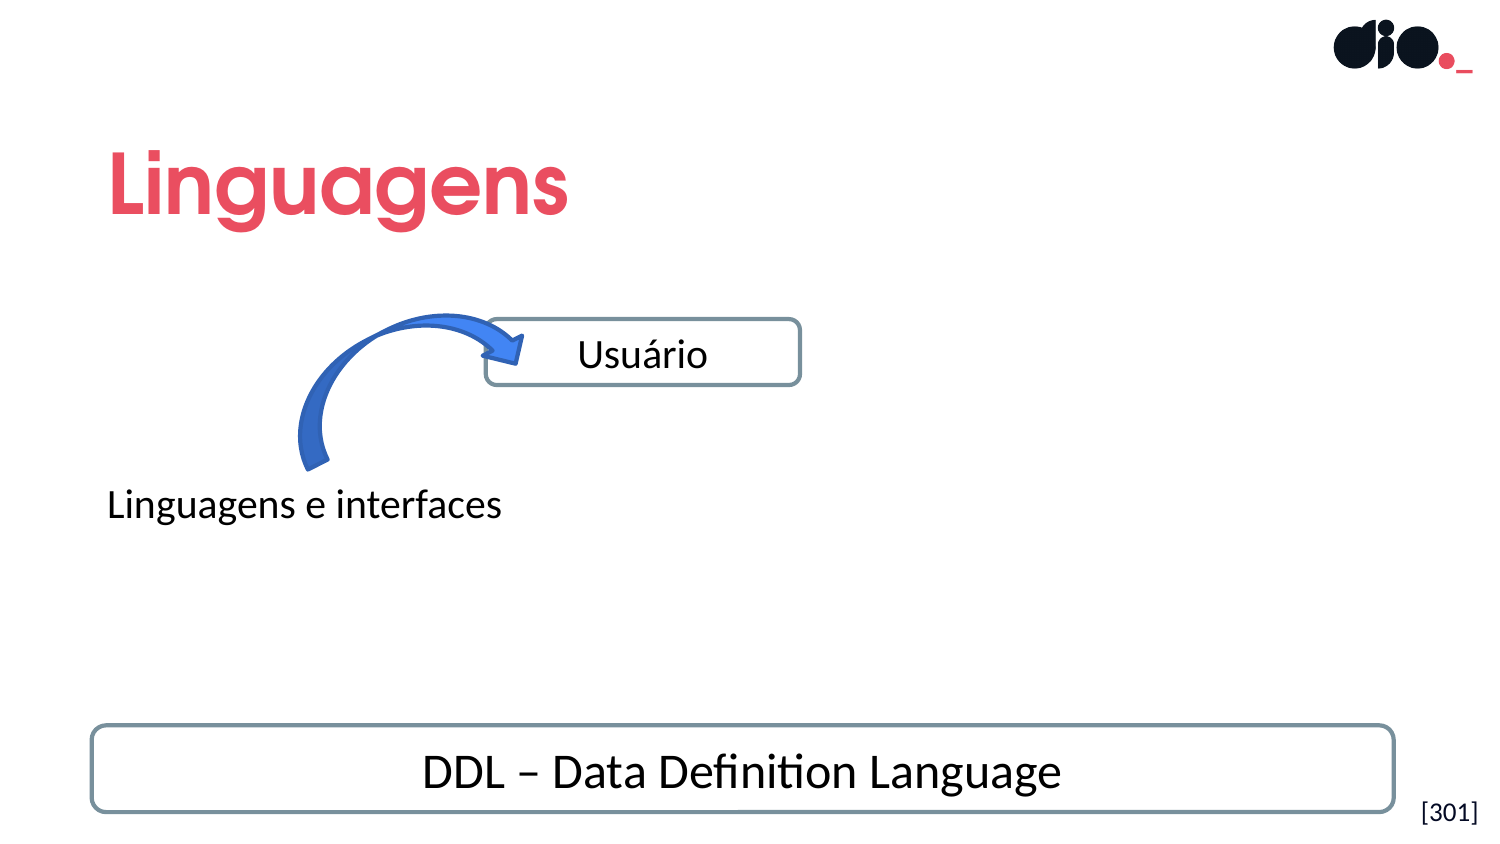

Linguagens

Linguagens e interfaces

Usuário

DDL – Data Definition Language
[301]